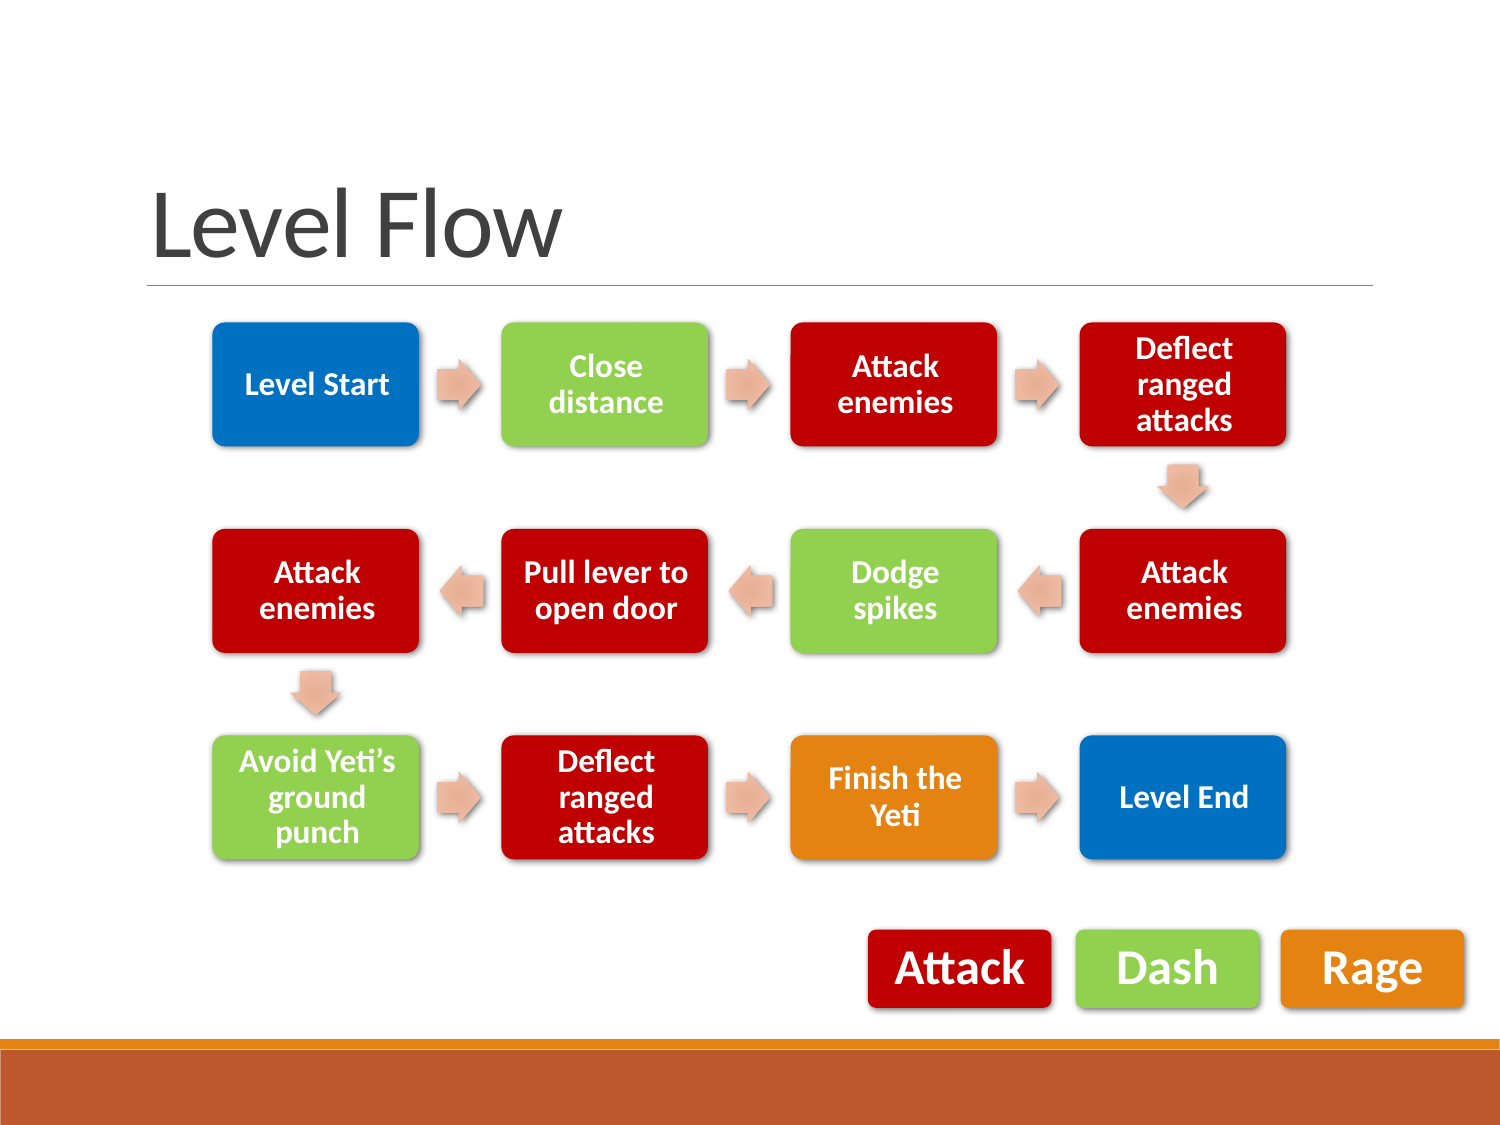

# Level Flow
Level Start

Close distance

Attack enemies

Deflect ranged attacks

Attack enemies

Dodge spikes

Pull lever to open door

Attack enemies

Avoid Yeti’s ground punch

Deflect ranged attacks

Finish the Yeti

Level End

Attack

Dash

Rage